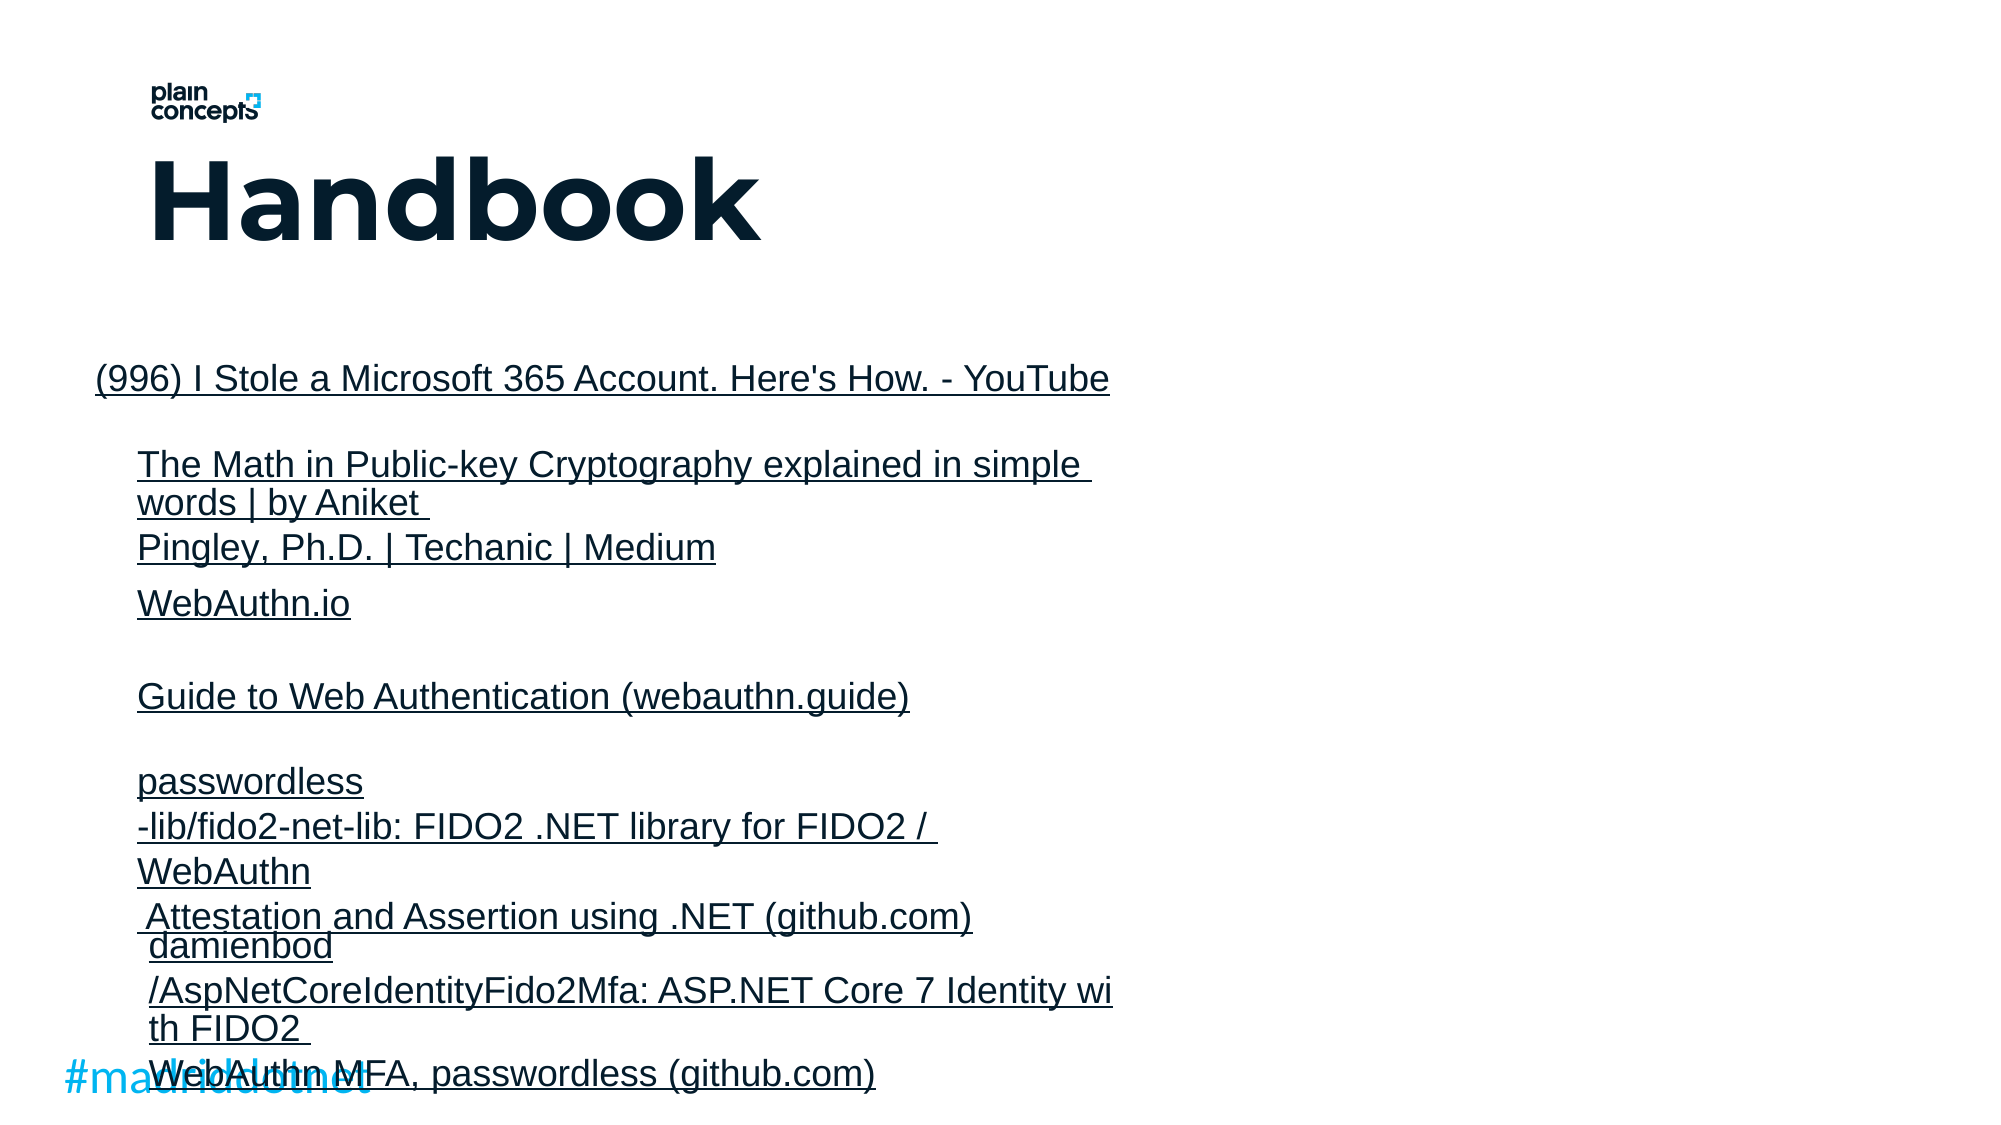

# Handbook
(996) I Stole a Microsoft 365 Account. Here's How. - YouTube
The Math in Public-key Cryptography explained in simple words | by Aniket Pingley, Ph.D. | Techanic | Medium
WebAuthn.io
Guide to Web Authentication (webauthn.guide)
passwordless-lib/fido2-net-lib: FIDO2 .NET library for FIDO2 / WebAuthn Attestation and Assertion using .NET (github.com)
damienbod/AspNetCoreIdentityFido2Mfa: ASP.NET Core 7 Identity with FIDO2 WebAuthn MFA, passwordless (github.com)
#madriddotnet